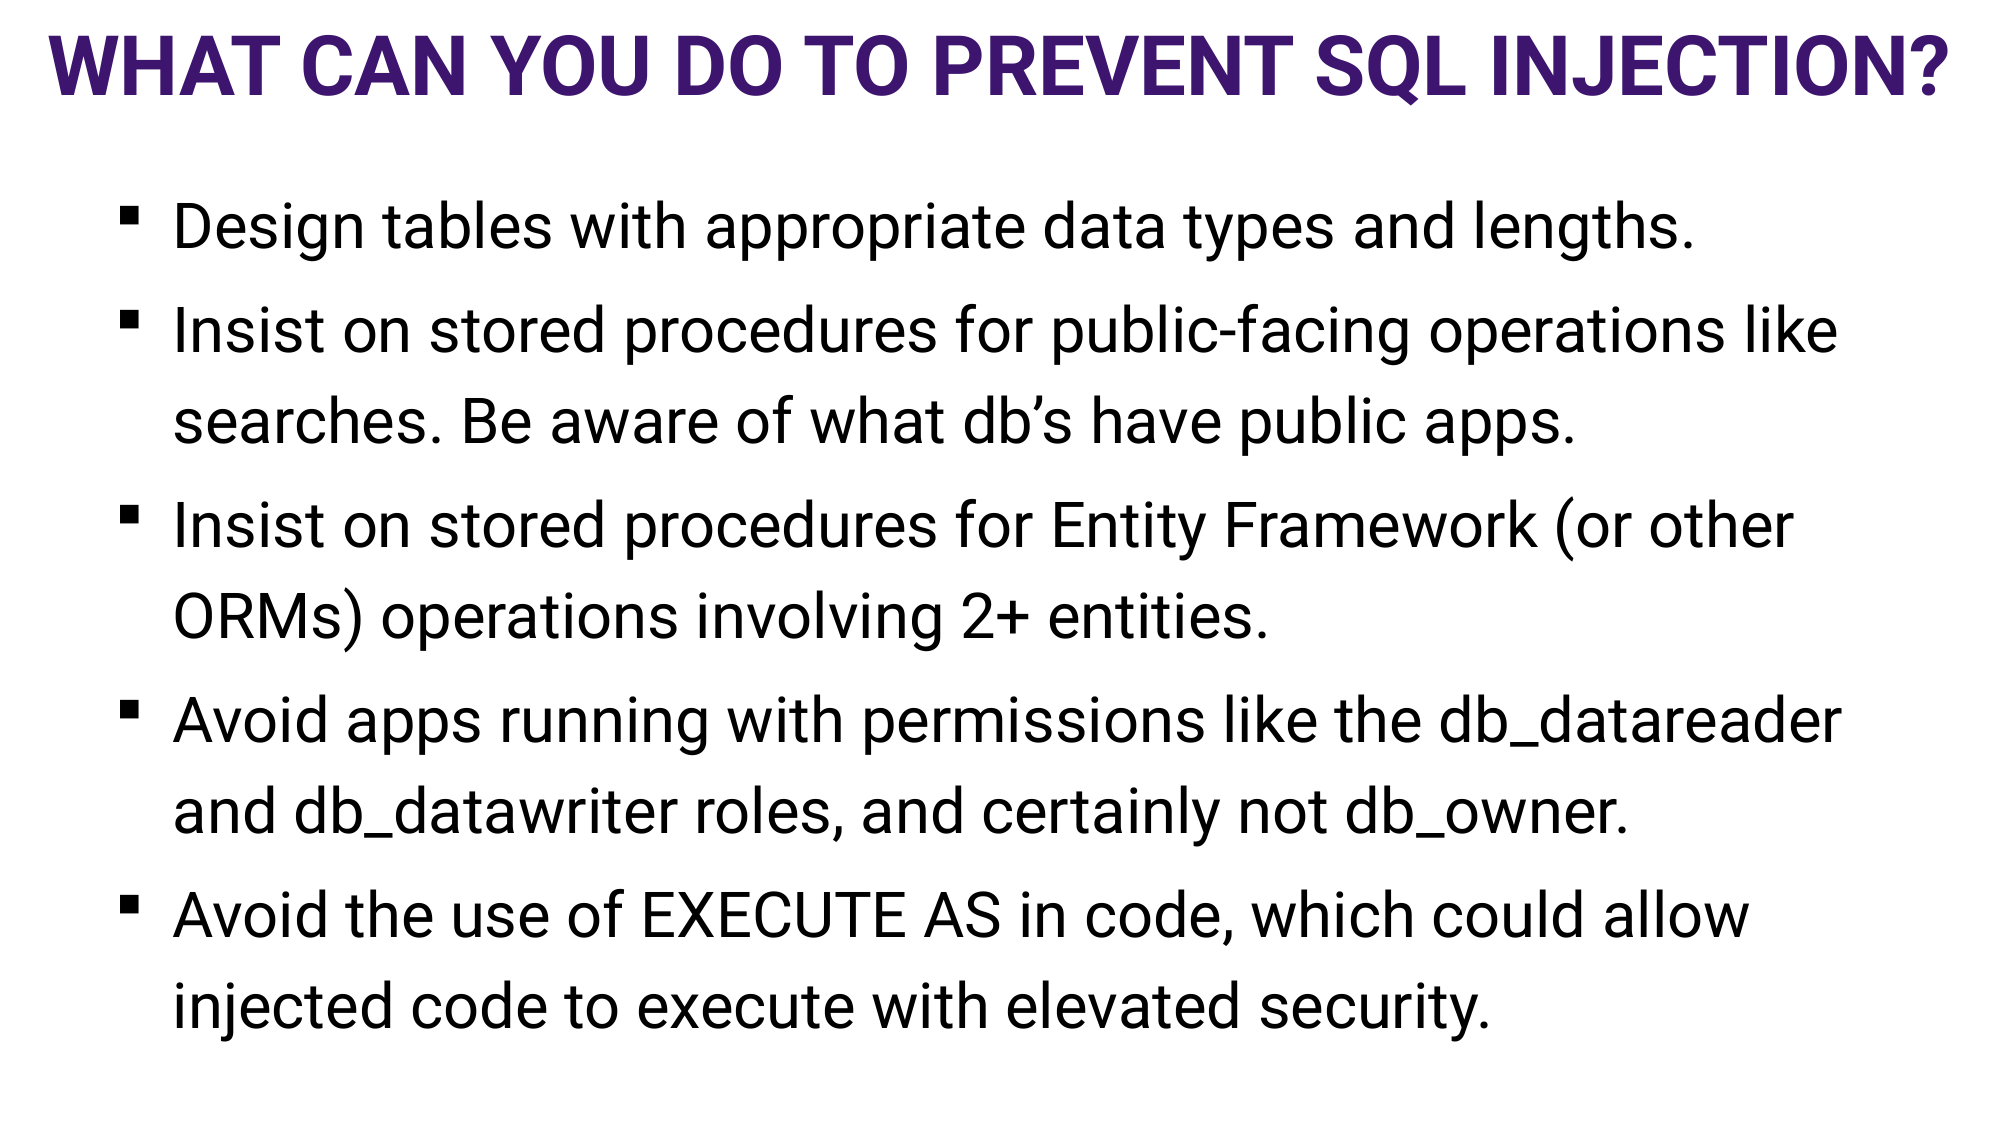

# what can you do to prevent SQL Injection?
Design tables with appropriate data types and lengths.
Insist on stored procedures for public-facing operations like searches. Be aware of what db’s have public apps.
Insist on stored procedures for Entity Framework (or other ORMs) operations involving 2+ entities.
Avoid apps running with permissions like the db_datareader and db_datawriter roles, and certainly not db_owner.
Avoid the use of EXECUTE AS in code, which could allow injected code to execute with elevated security.